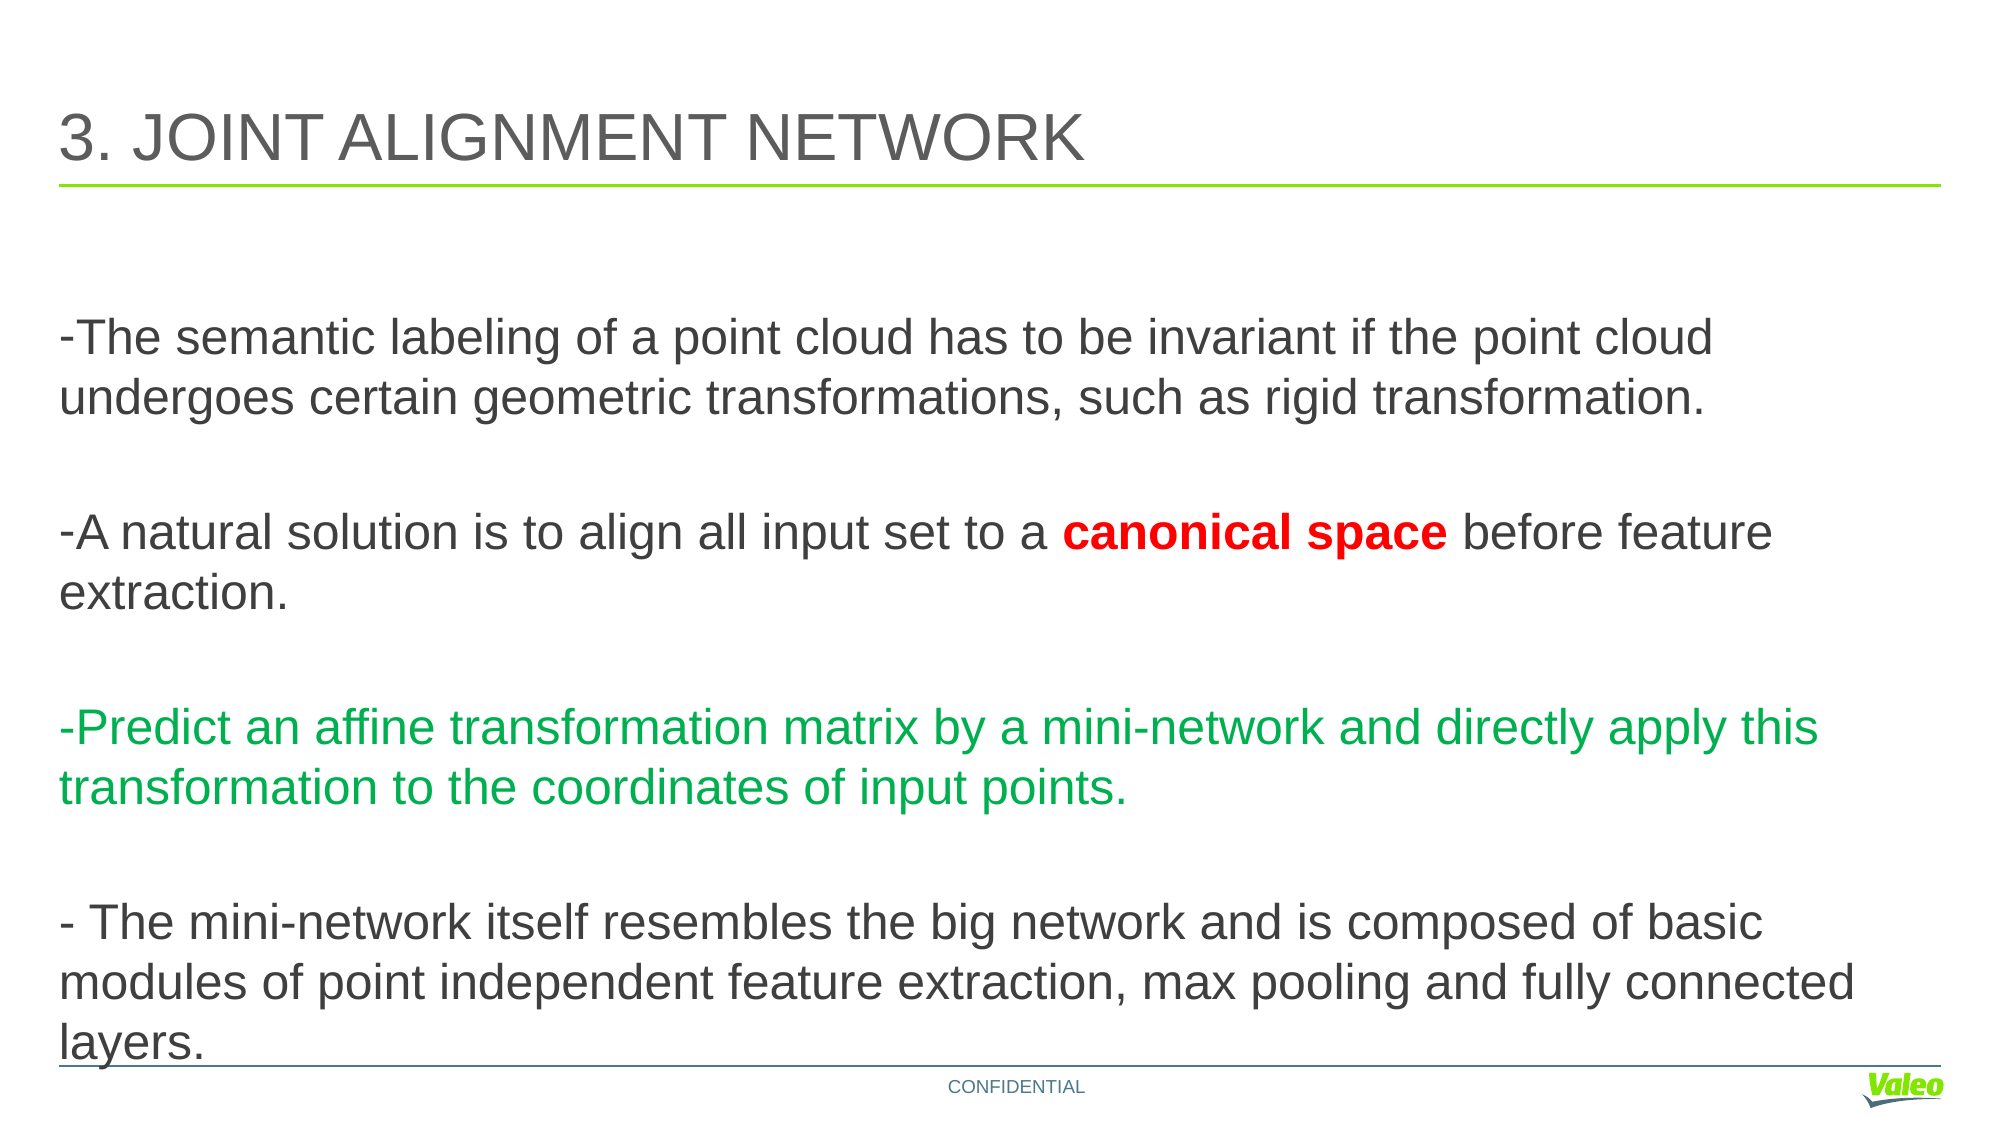

# 3. JOINT ALIGNMENT NETWORK
The semantic labeling of a point cloud has to be invariant if the point cloud undergoes certain geometric transformations, such as rigid transformation.
A natural solution is to align all input set to a canonical space before feature extraction.
-Predict an affine transformation matrix by a mini-network and directly apply this transformation to the coordinates of input points.
- The mini-network itself resembles the big network and is composed of basic modules of point independent feature extraction, max pooling and fully connected layers.